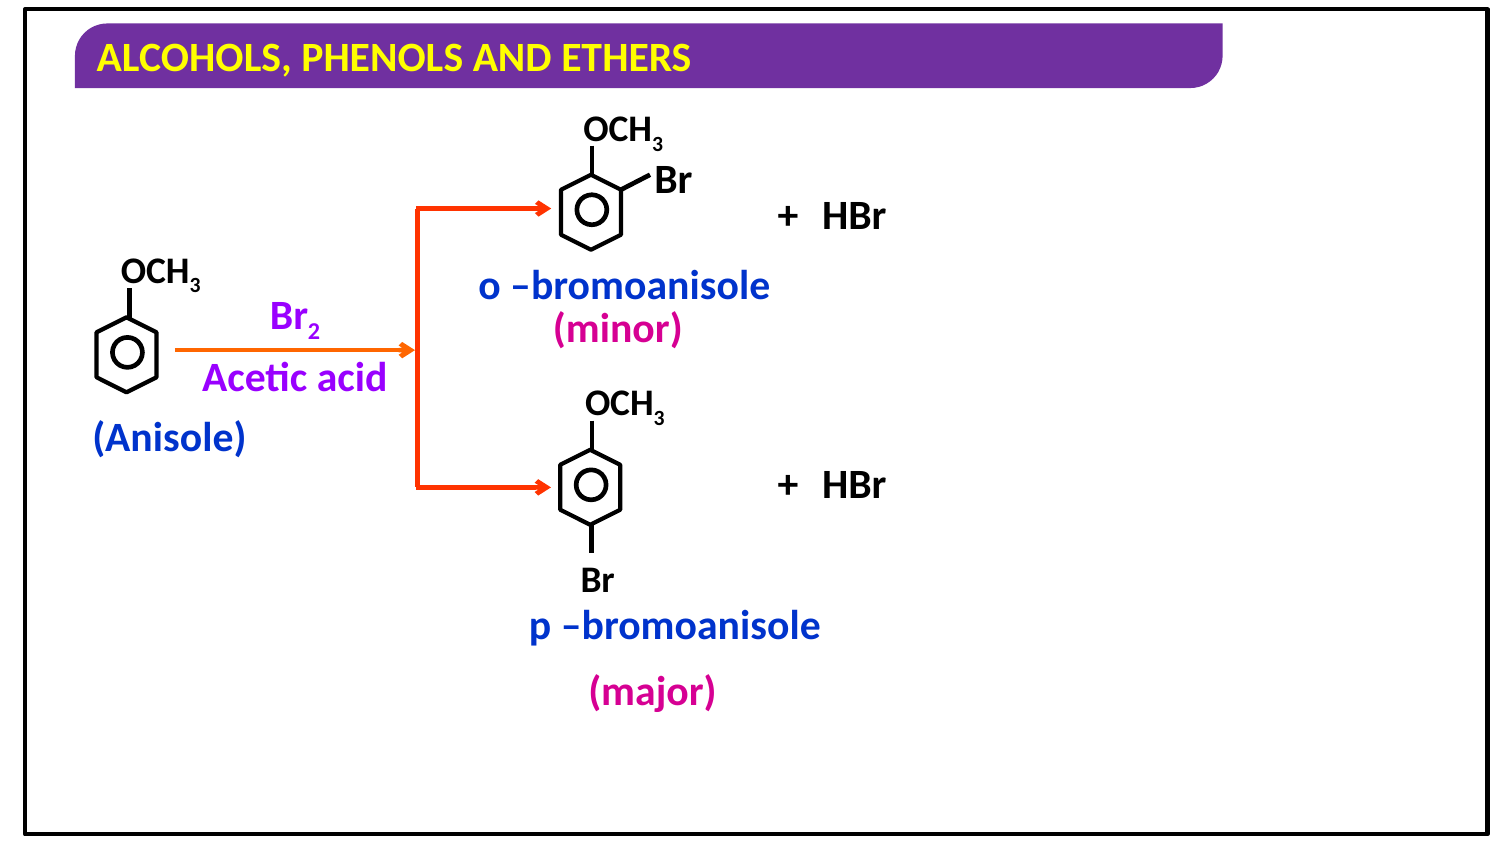

OCH3
Br

HBr
+
OCH3

o –bromoanisole
Br2
(minor)
Acetic acid
OCH3

Br
(Anisole)
HBr
+
p –bromoanisole
(major)